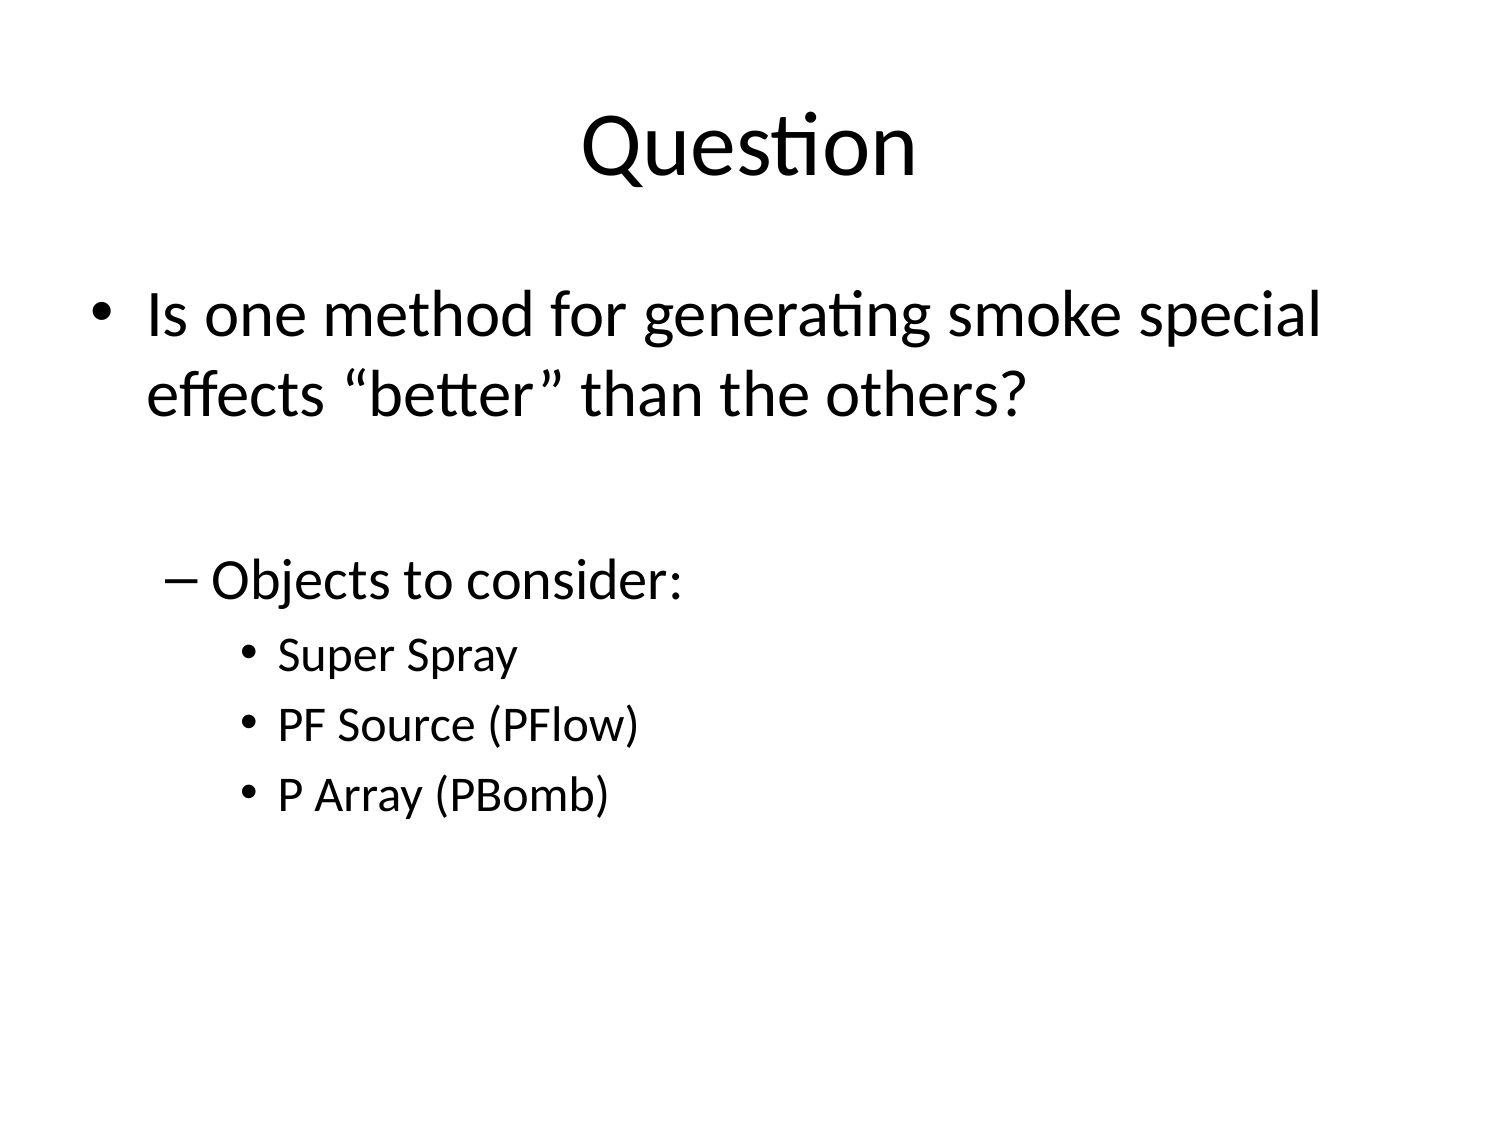

# Question
Is one method for generating smoke special effects “better” than the others?

Objects to consider:
Super Spray
PF Source (PFlow)
P Array (PBomb)